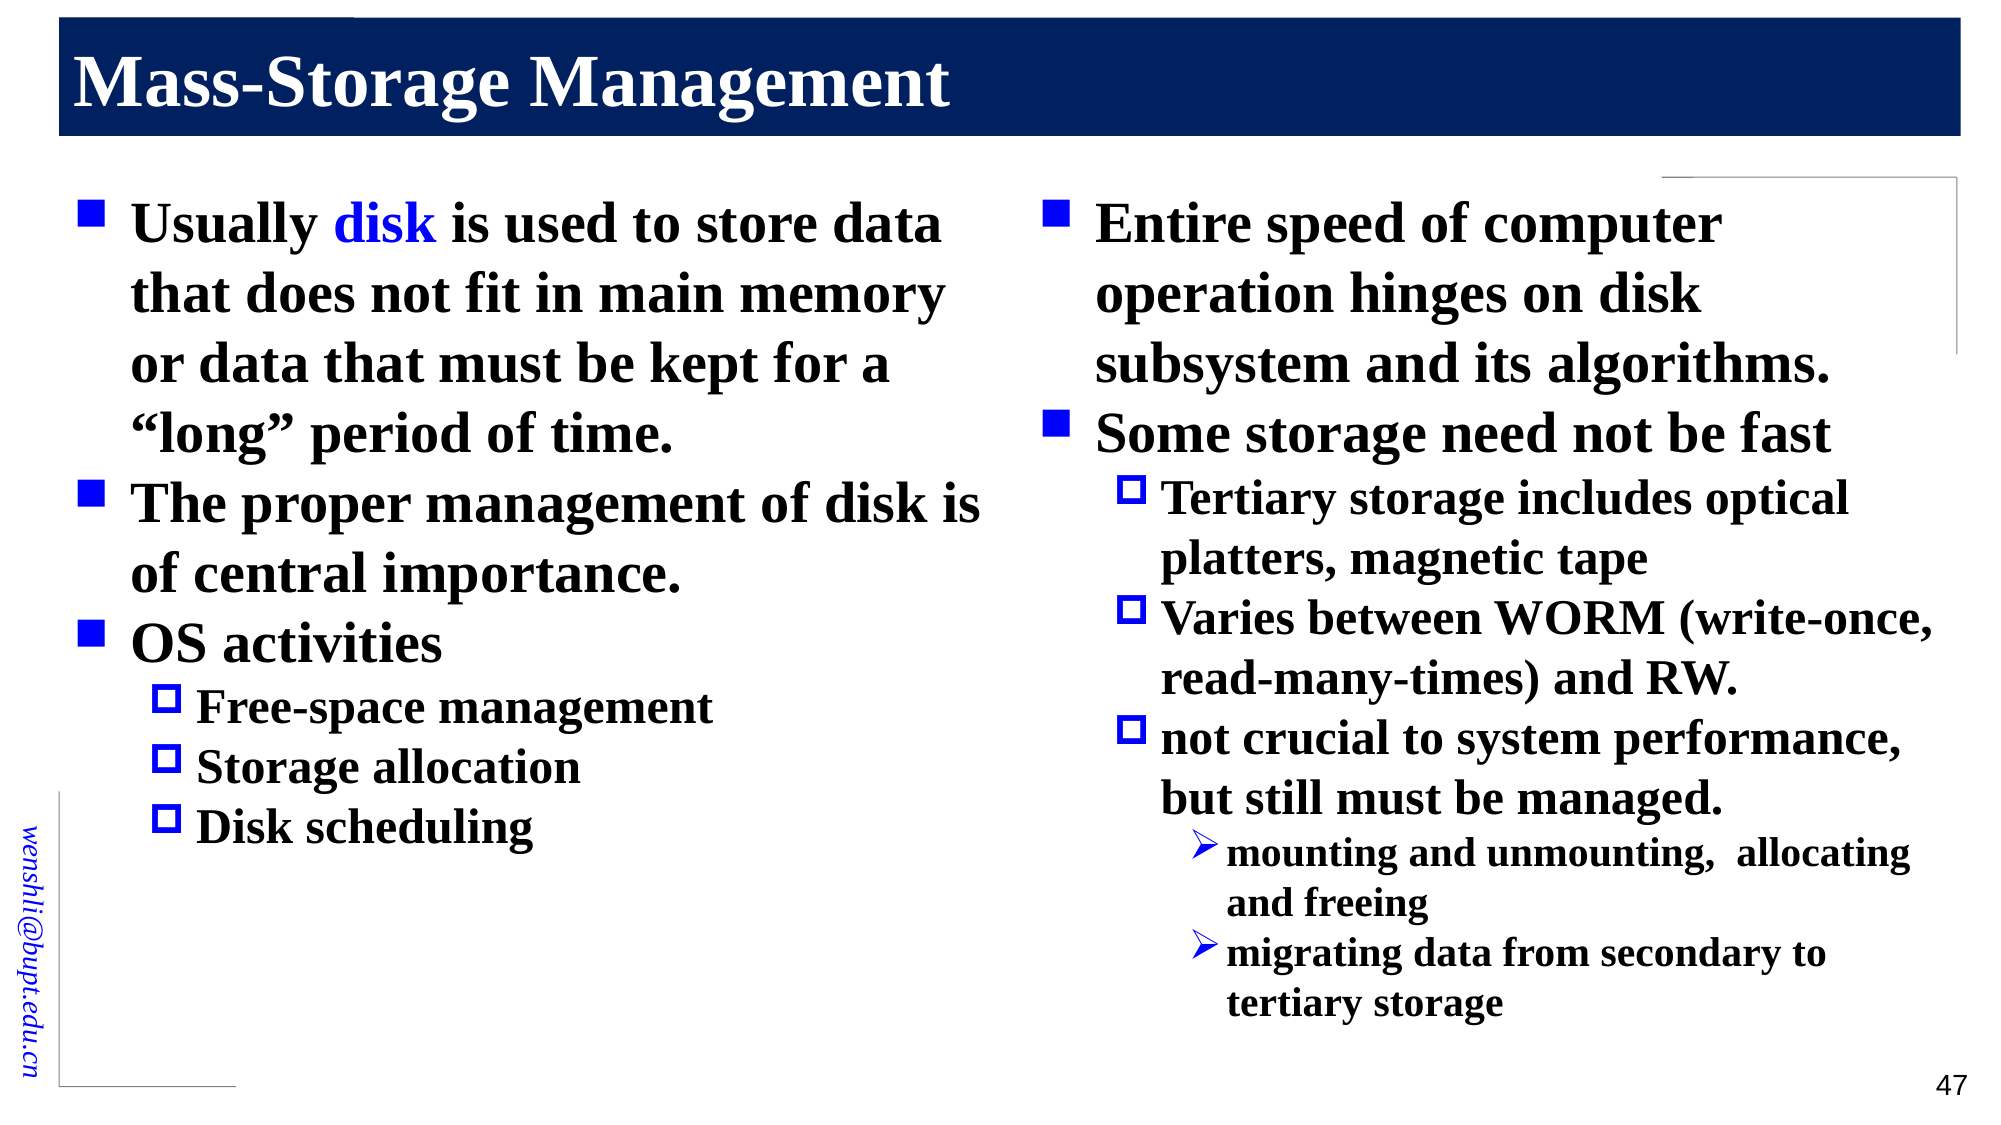

# Mass-Storage Management
Usually disk is used to store data that does not fit in main memory or data that must be kept for a “long” period of time.
The proper management of disk is of central importance.
OS activities
Free-space management
Storage allocation
Disk scheduling
Entire speed of computer operation hinges on disk subsystem and its algorithms.
Some storage need not be fast
Tertiary storage includes optical platters, magnetic tape
Varies between WORM (write-once, read-many-times) and RW.
not crucial to system performance, but still must be managed.
mounting and unmounting,  allocating and freeing
migrating data from secondary to tertiary storage

47